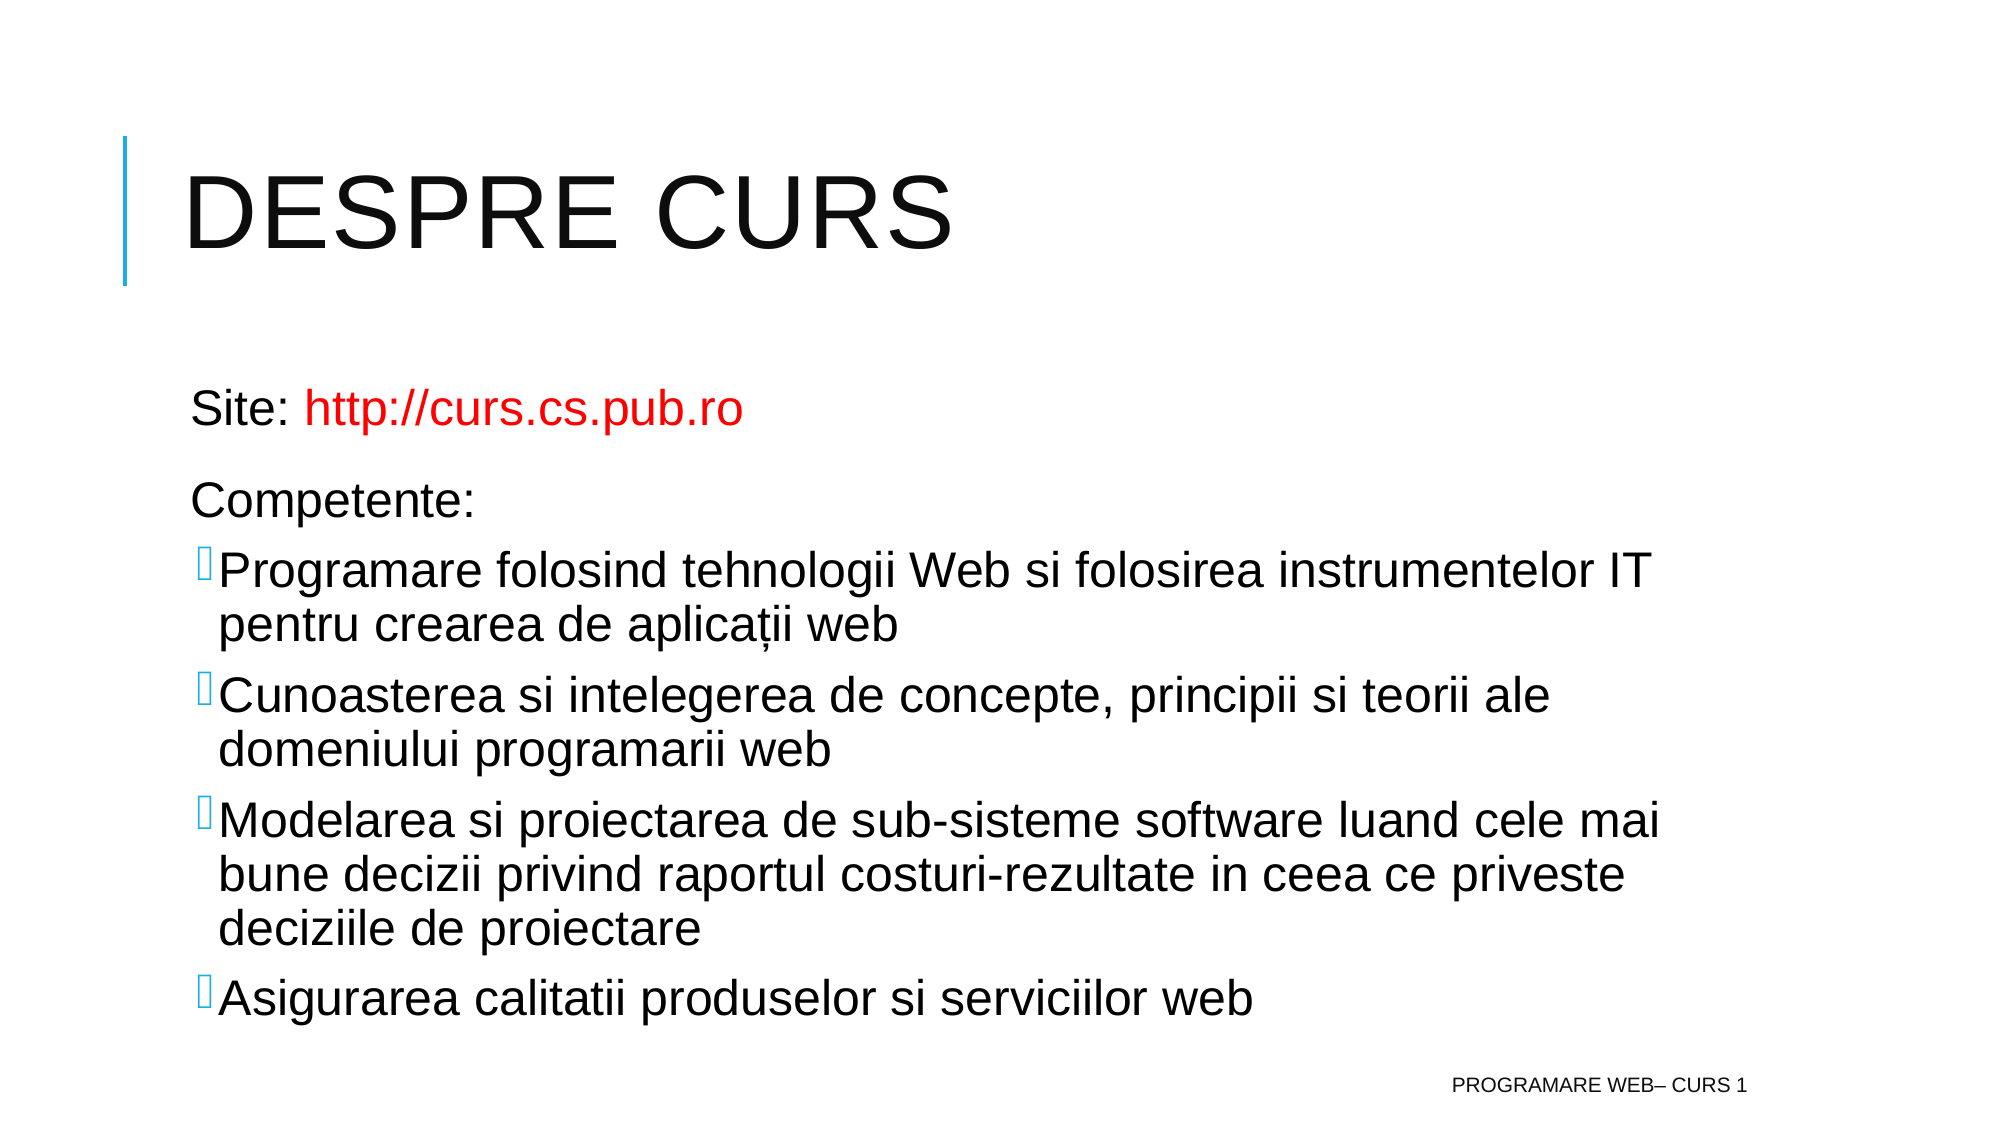

# Despre Curs
Site: http://curs.cs.pub.ro
Competente:
Programare folosind tehnologii Web si folosirea instrumentelor IT pentru crearea de aplicații web
Cunoasterea si intelegerea de concepte, principii si teorii ale domeniului programarii web
Modelarea si proiectarea de sub-sisteme software luand cele mai bune decizii privind raportul costuri-rezultate in ceea ce priveste deciziile de proiectare
Asigurarea calitatii produselor si serviciilor web

Programare Web– Curs 1
5